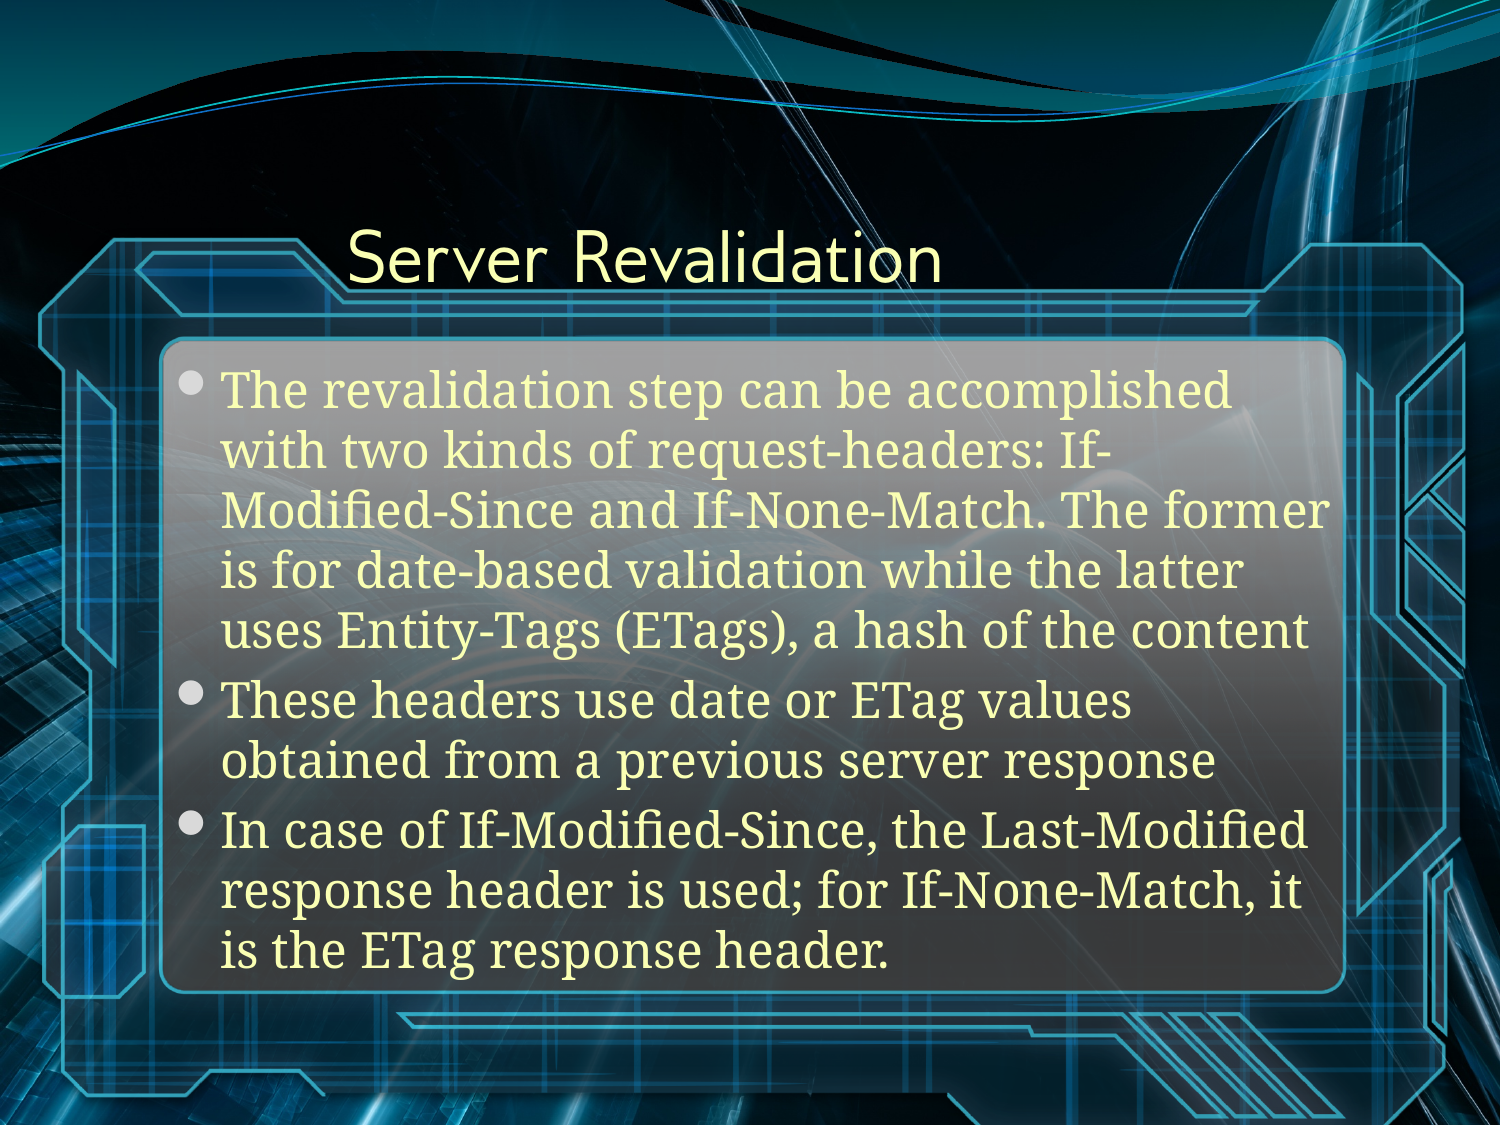

# Server Revalidation
The revalidation step can be accomplished with two kinds of request-headers: If-Modified-Since and If-None-Match. The former is for date-based validation while the latter uses Entity-Tags (ETags), a hash of the content
These headers use date or ETag values obtained from a previous server response
In case of If-Modified-Since, the Last-Modified response header is used; for If-None-Match, it is the ETag response header.